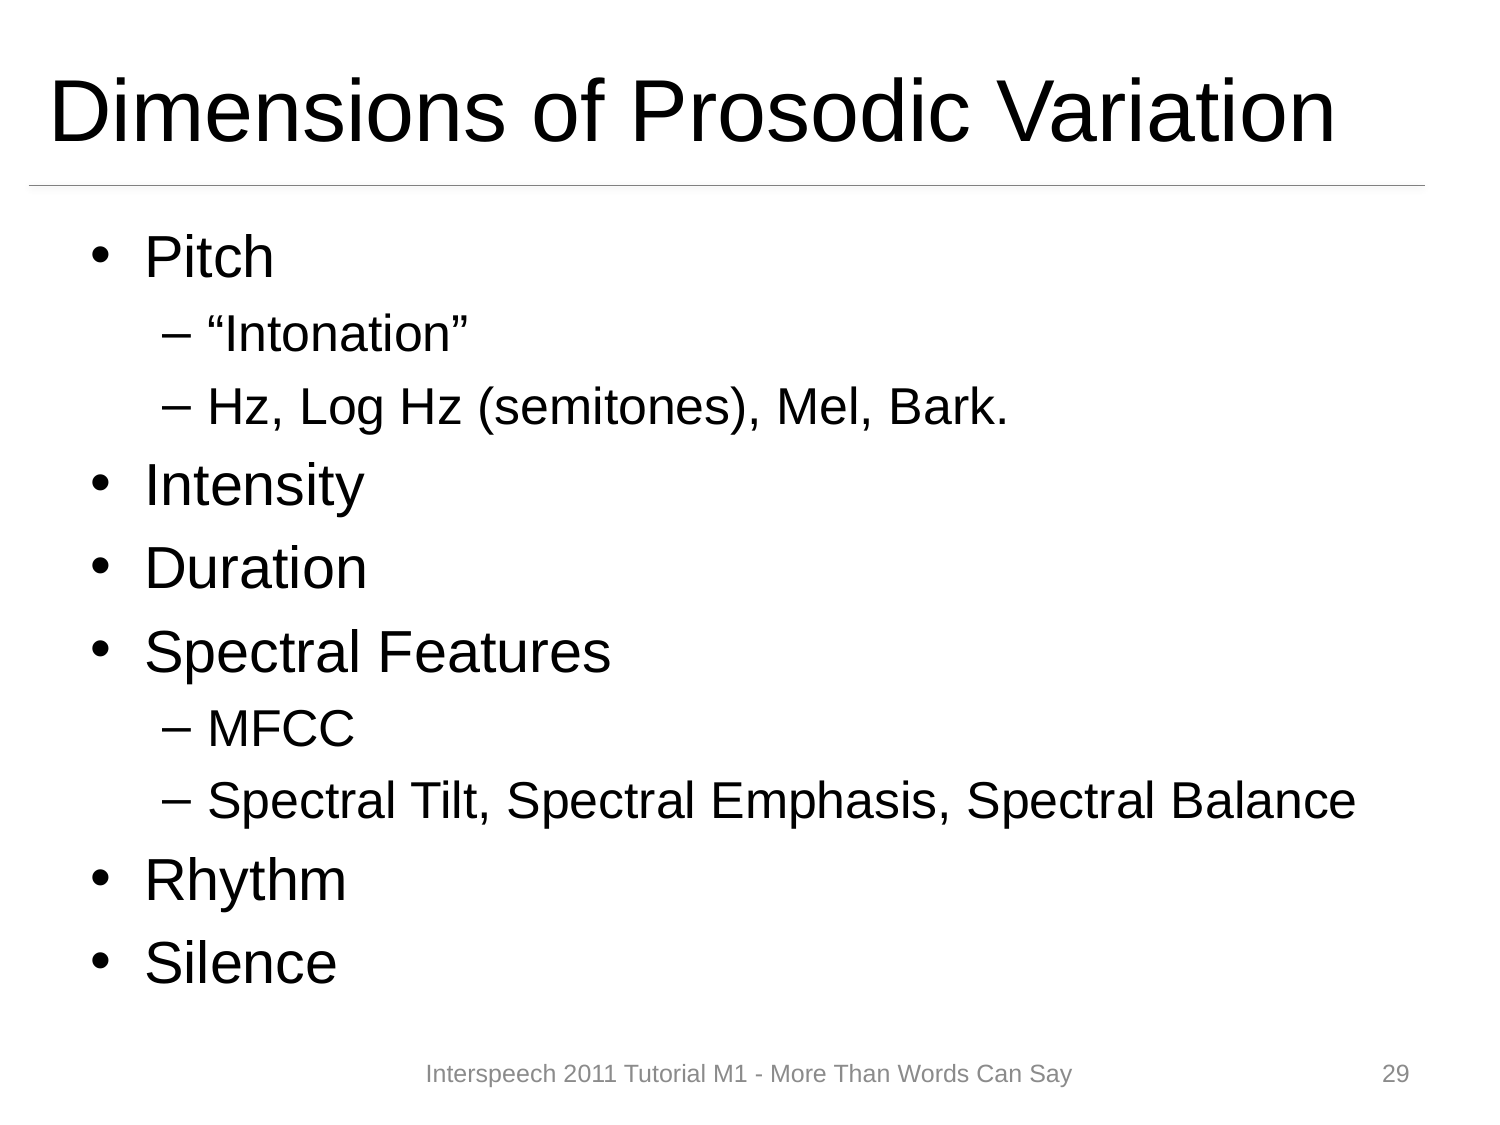

# Dimensions of Prosodic Variation
Pitch
“Intonation”
Hz, Log Hz (semitones), Mel, Bark.
Intensity
Duration
Spectral Features
MFCC
Spectral Tilt, Spectral Emphasis, Spectral Balance
Rhythm
Silence

Interspeech 2011 Tutorial M1 - More Than Words Can Say
29